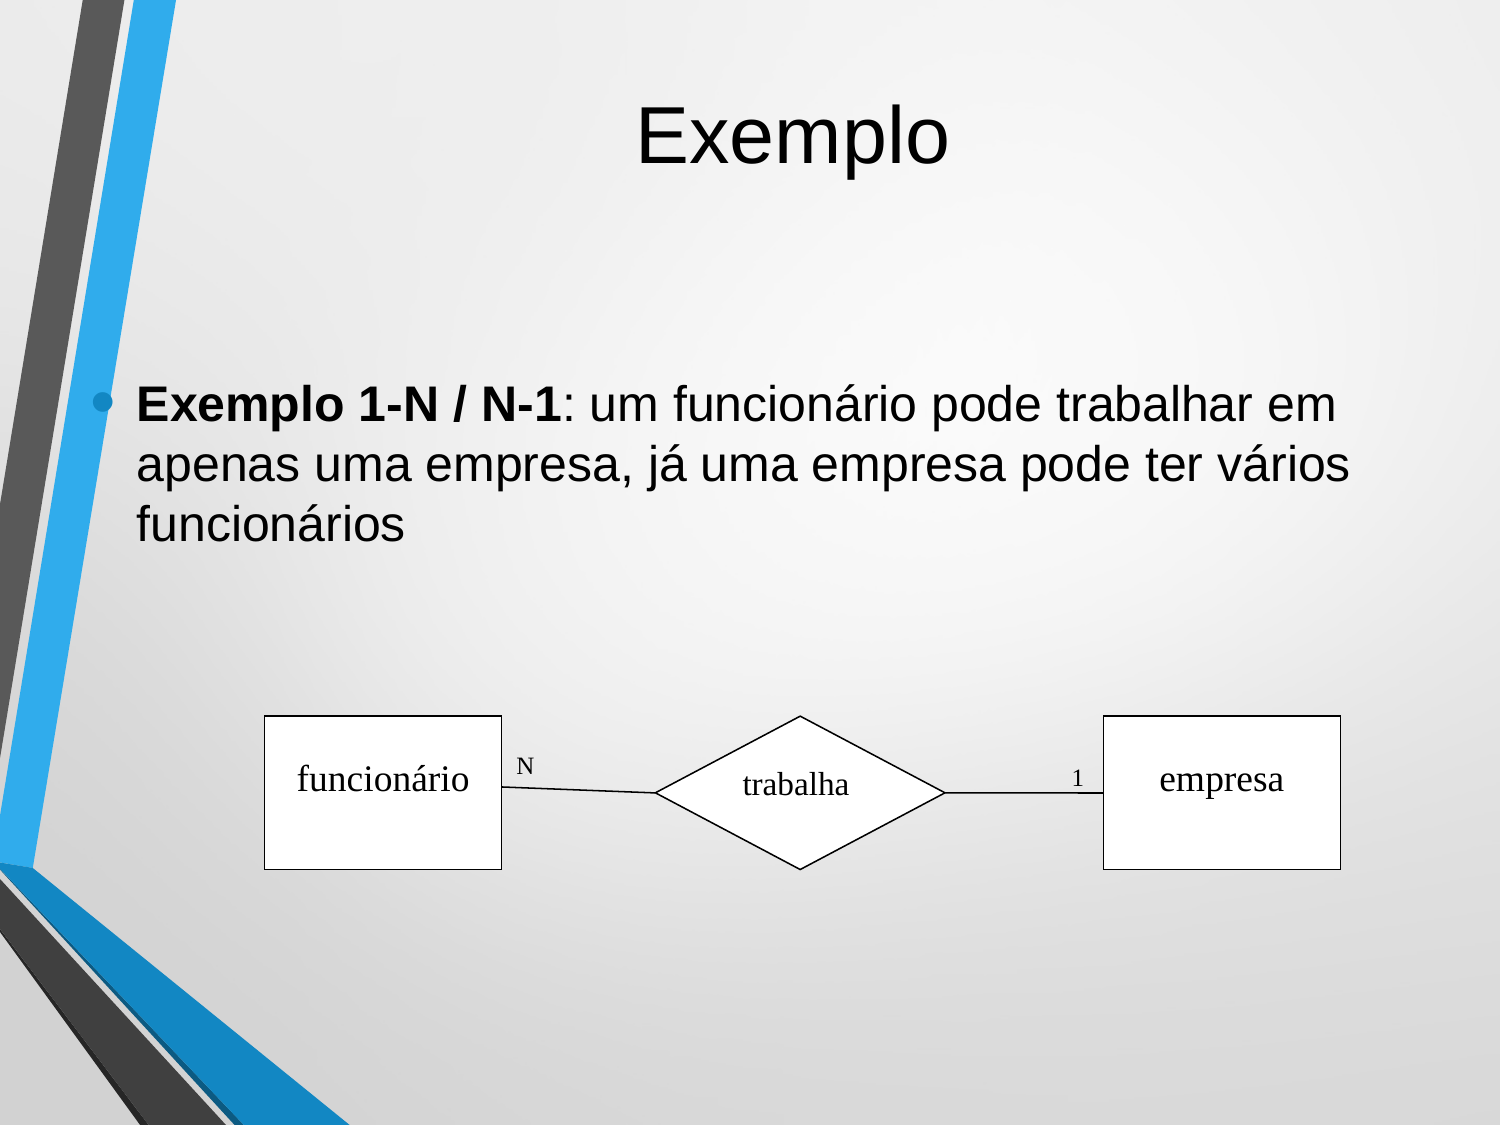

# Exemplo
Exemplo 1-N / N-1: um funcionário pode trabalhar em apenas uma empresa, já uma empresa pode ter vários funcionários

funcionário
trabalha

empresa
N
1